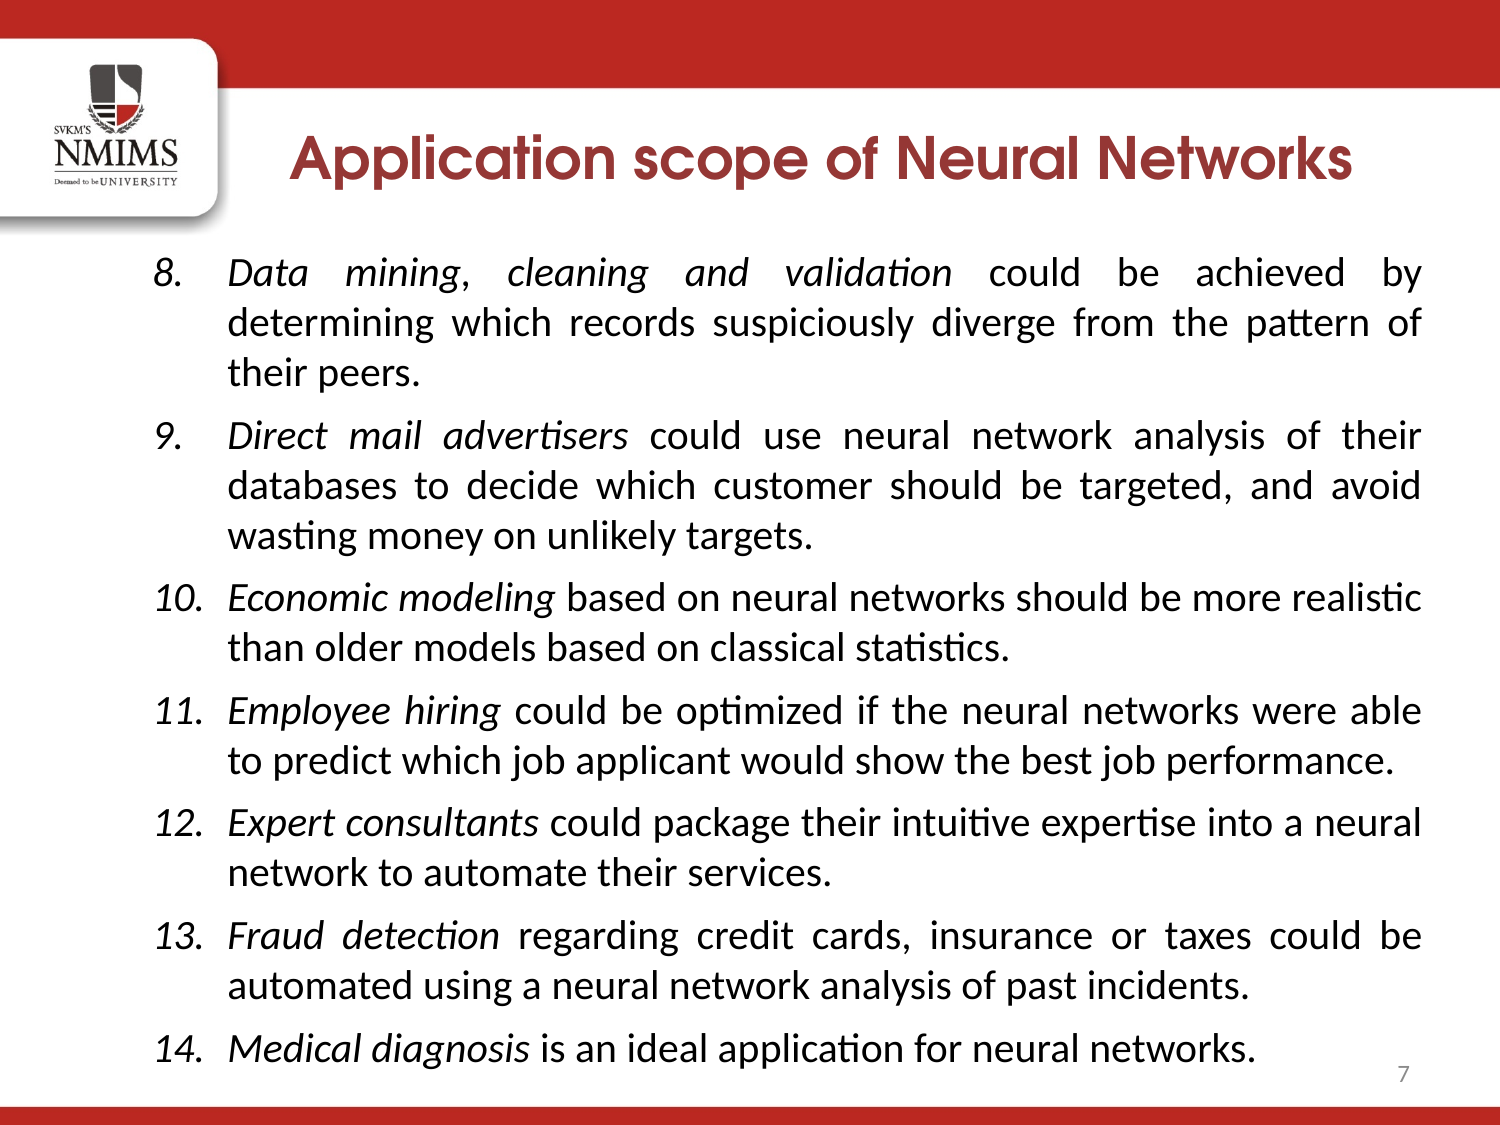

Application scope of Neural Networks
Data mining, cleaning and validation could be achieved by determining which records suspiciously diverge from the pattern of their peers.
Direct mail advertisers could use neural network analysis of their databases to decide which customer should be targeted, and avoid wasting money on unlikely targets.
Economic modeling based on neural networks should be more realistic than older models based on classical statistics.
Employee hiring could be optimized if the neural networks were able to predict which job applicant would show the best job performance.
Expert consultants could package their intuitive expertise into a neural network to automate their services.
Fraud detection regarding credit cards, insurance or taxes could be automated using a neural network analysis of past incidents.
Medical diagnosis is an ideal application for neural networks.
7